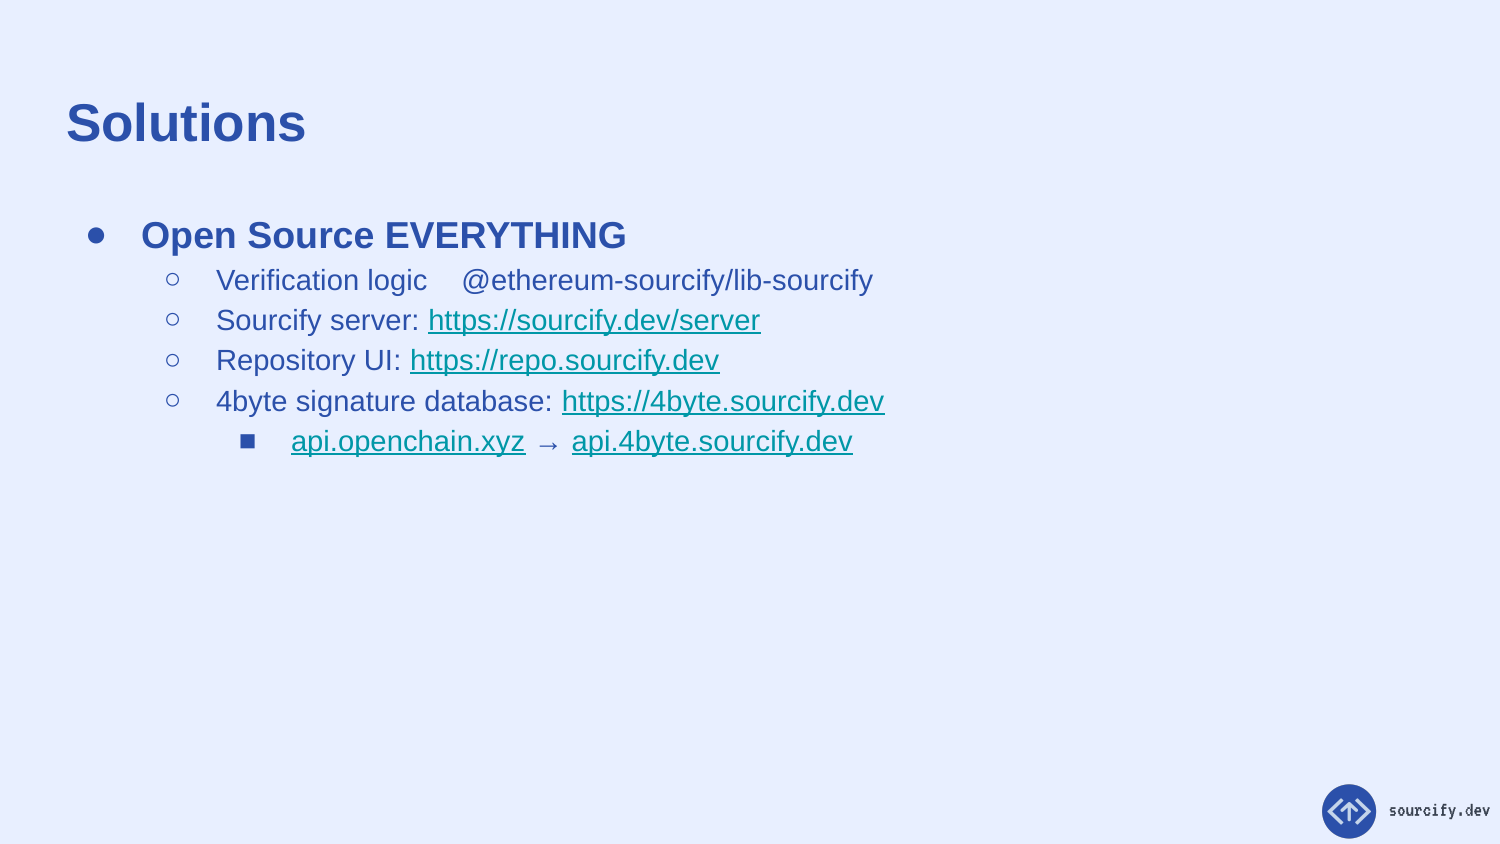

# Solutions
Open Source EVERYTHING
Verification logic    @ethereum-sourcify/lib-sourcify
Sourcify server: https://sourcify.dev/server
Repository UI: https://repo.sourcify.dev
4byte signature database: https://4byte.sourcify.dev
api.openchain.xyz → api.4byte.sourcify.dev